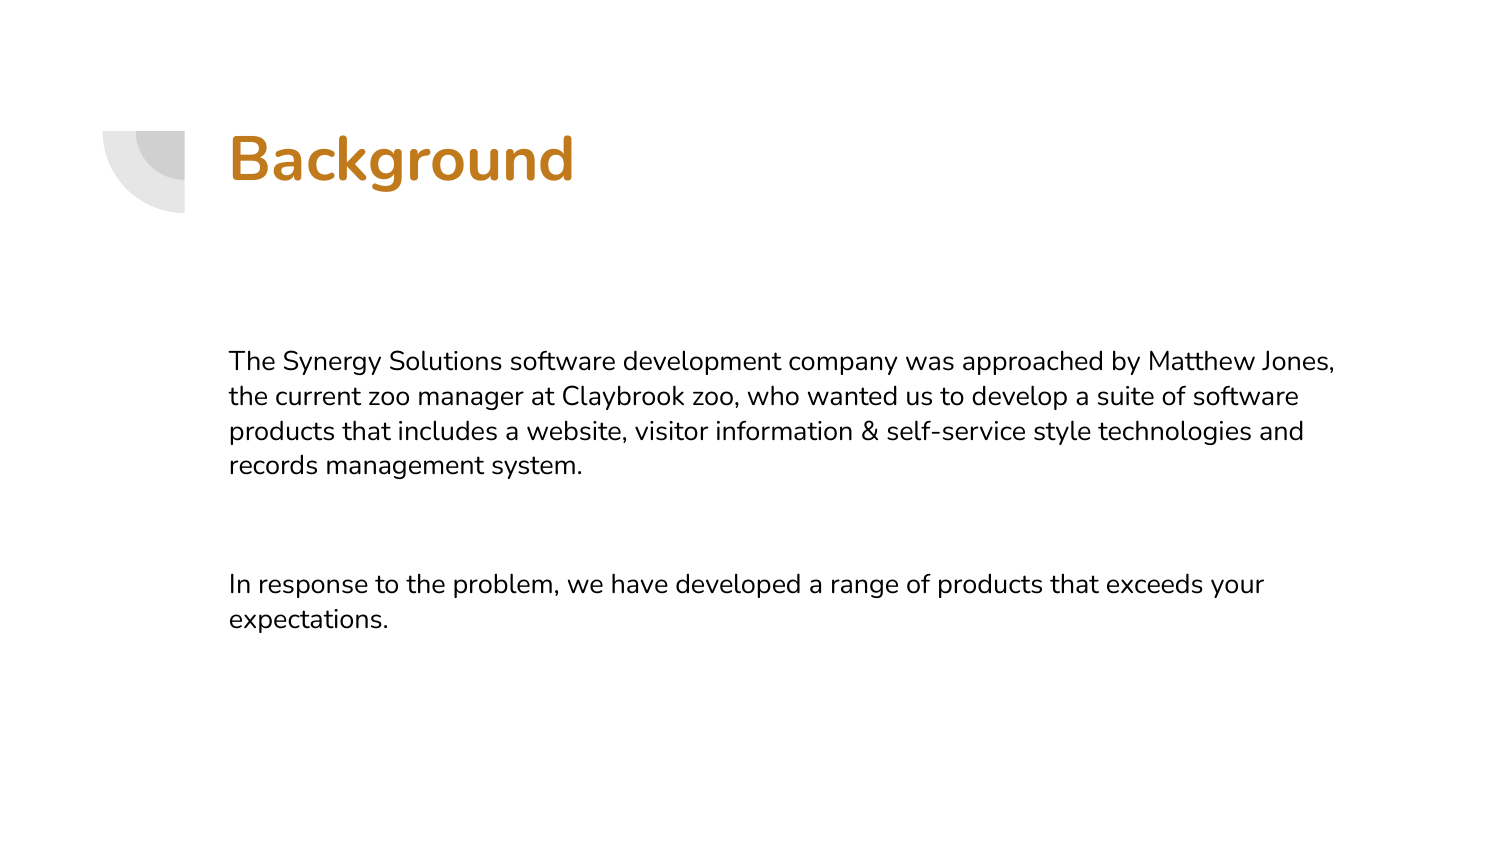

# Background

The Synergy Solutions software development company was approached by Matthew Jones, the current zoo manager at Claybrook zoo, who wanted us to develop a suite of software products that includes a website, visitor information & self-service style technologies and records management system.

In response to the problem, we have developed a range of products that exceeds your expectations.